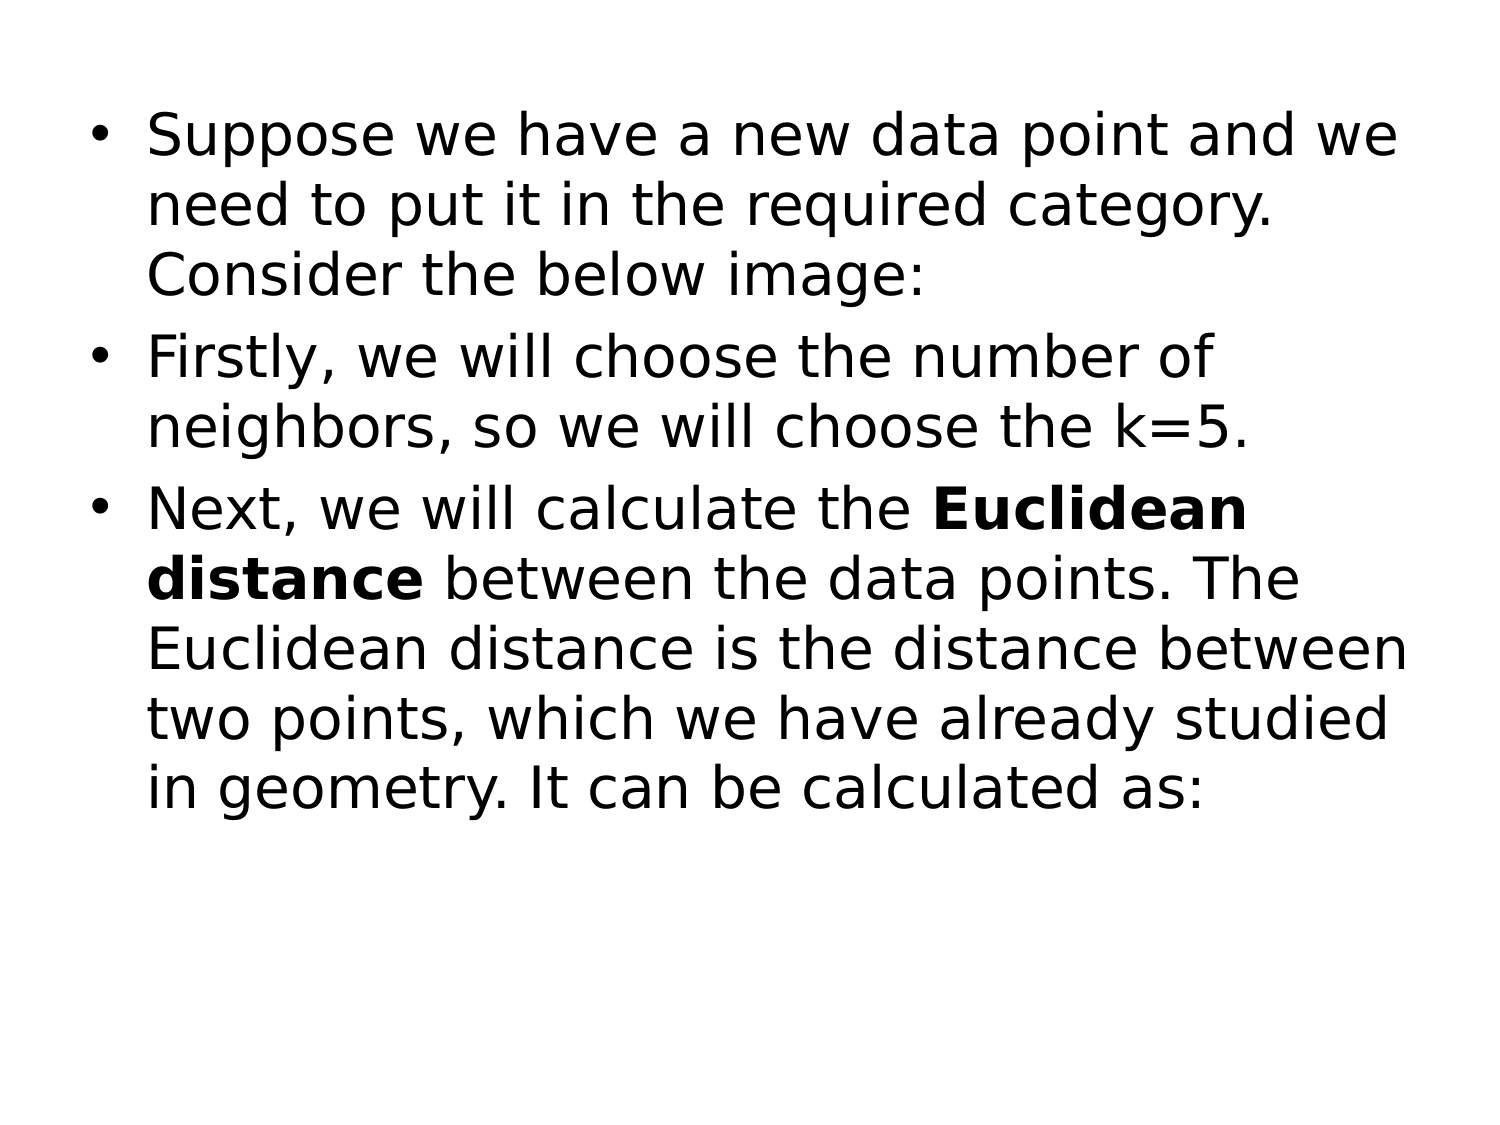

Suppose we have a new data point and we need to put it in the required category. Consider the below image:
Firstly, we will choose the number of neighbors, so we will choose the k=5.
Next, we will calculate the Euclidean distance between the data points. The Euclidean distance is the distance between two points, which we have already studied in geometry. It can be calculated as: